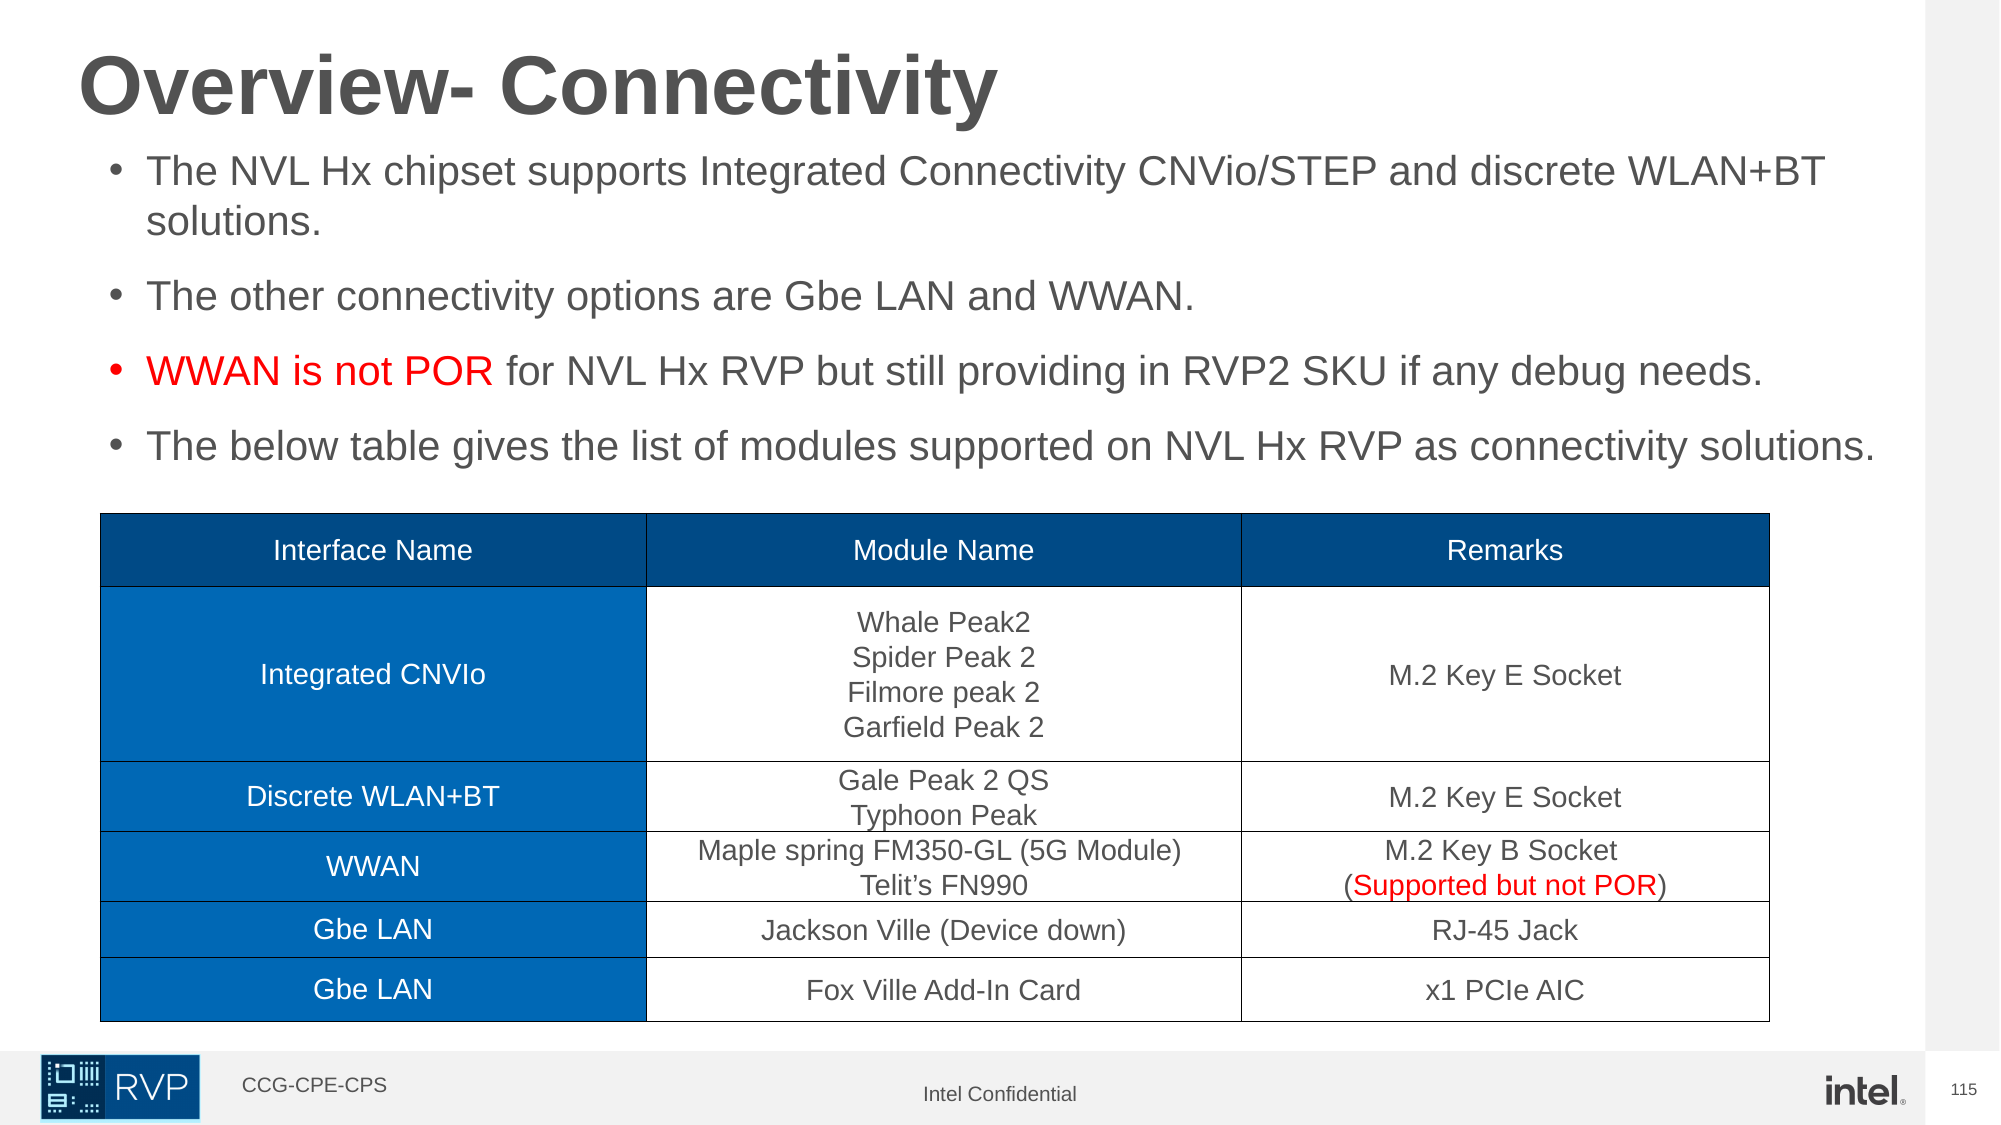

Overview- Connectivity

The NVL Hx chipset supports Integrated Connectivity CNVio/STEP and discrete WLAN+BT solutions.
The other connectivity options are Gbe LAN and WWAN.
WWAN is not POR for NVL Hx RVP but still providing in RVP2 SKU if any debug needs.
The below table gives the list of modules supported on NVL Hx RVP as connectivity solutions.

| Interface Name | Module Name | Remarks |
| --- | --- | --- |
| Integrated CNVIo | Whale Peak2 Spider Peak 2 Filmore peak 2 Garfield Peak 2 | M.2 Key E Socket |
| Discrete WLAN+BT | Gale Peak 2 QS Typhoon Peak | M.2 Key E Socket |
| WWAN | Maple spring FM350-GL (5G Module) Telit’s FN990 | M.2 Key B Socket (Supported but not POR) |
| Gbe LAN | Jackson Ville (Device down) | RJ-45 Jack |
| Gbe LAN | Fox Ville Add-In Card | x1 PCIe AIC |